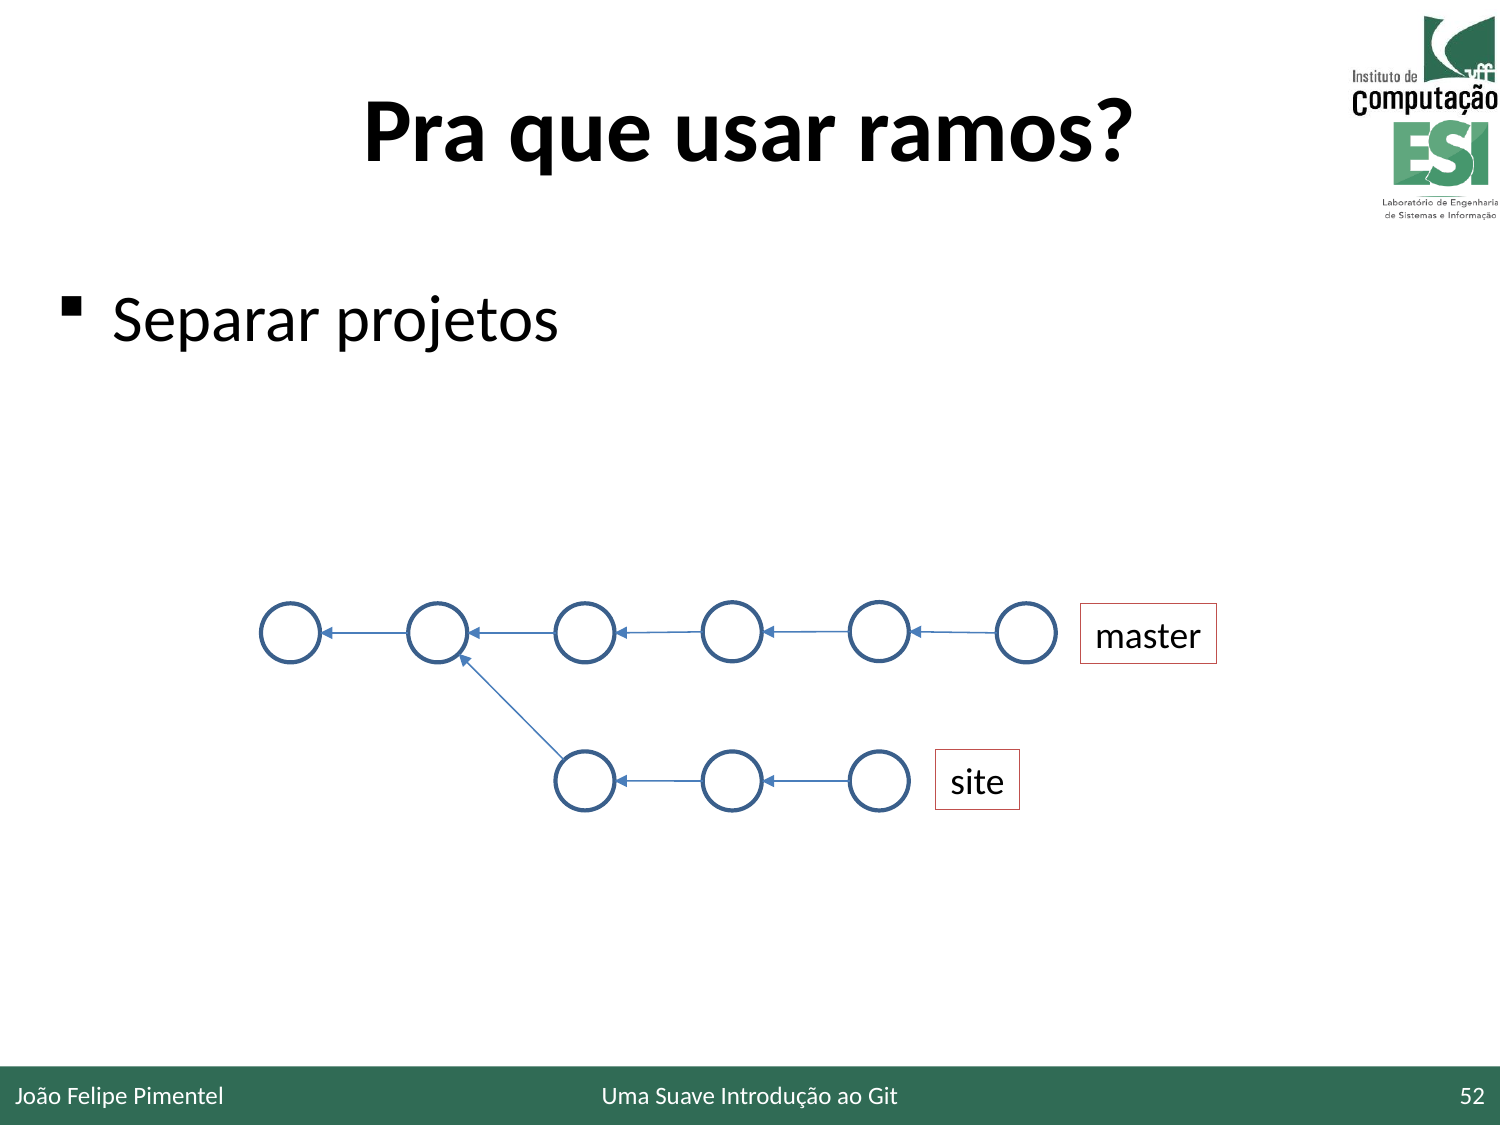

# Pra que usar ramos?
Separar projetos

master
site

João Felipe Pimentel
Uma Suave Introdução ao Git
52